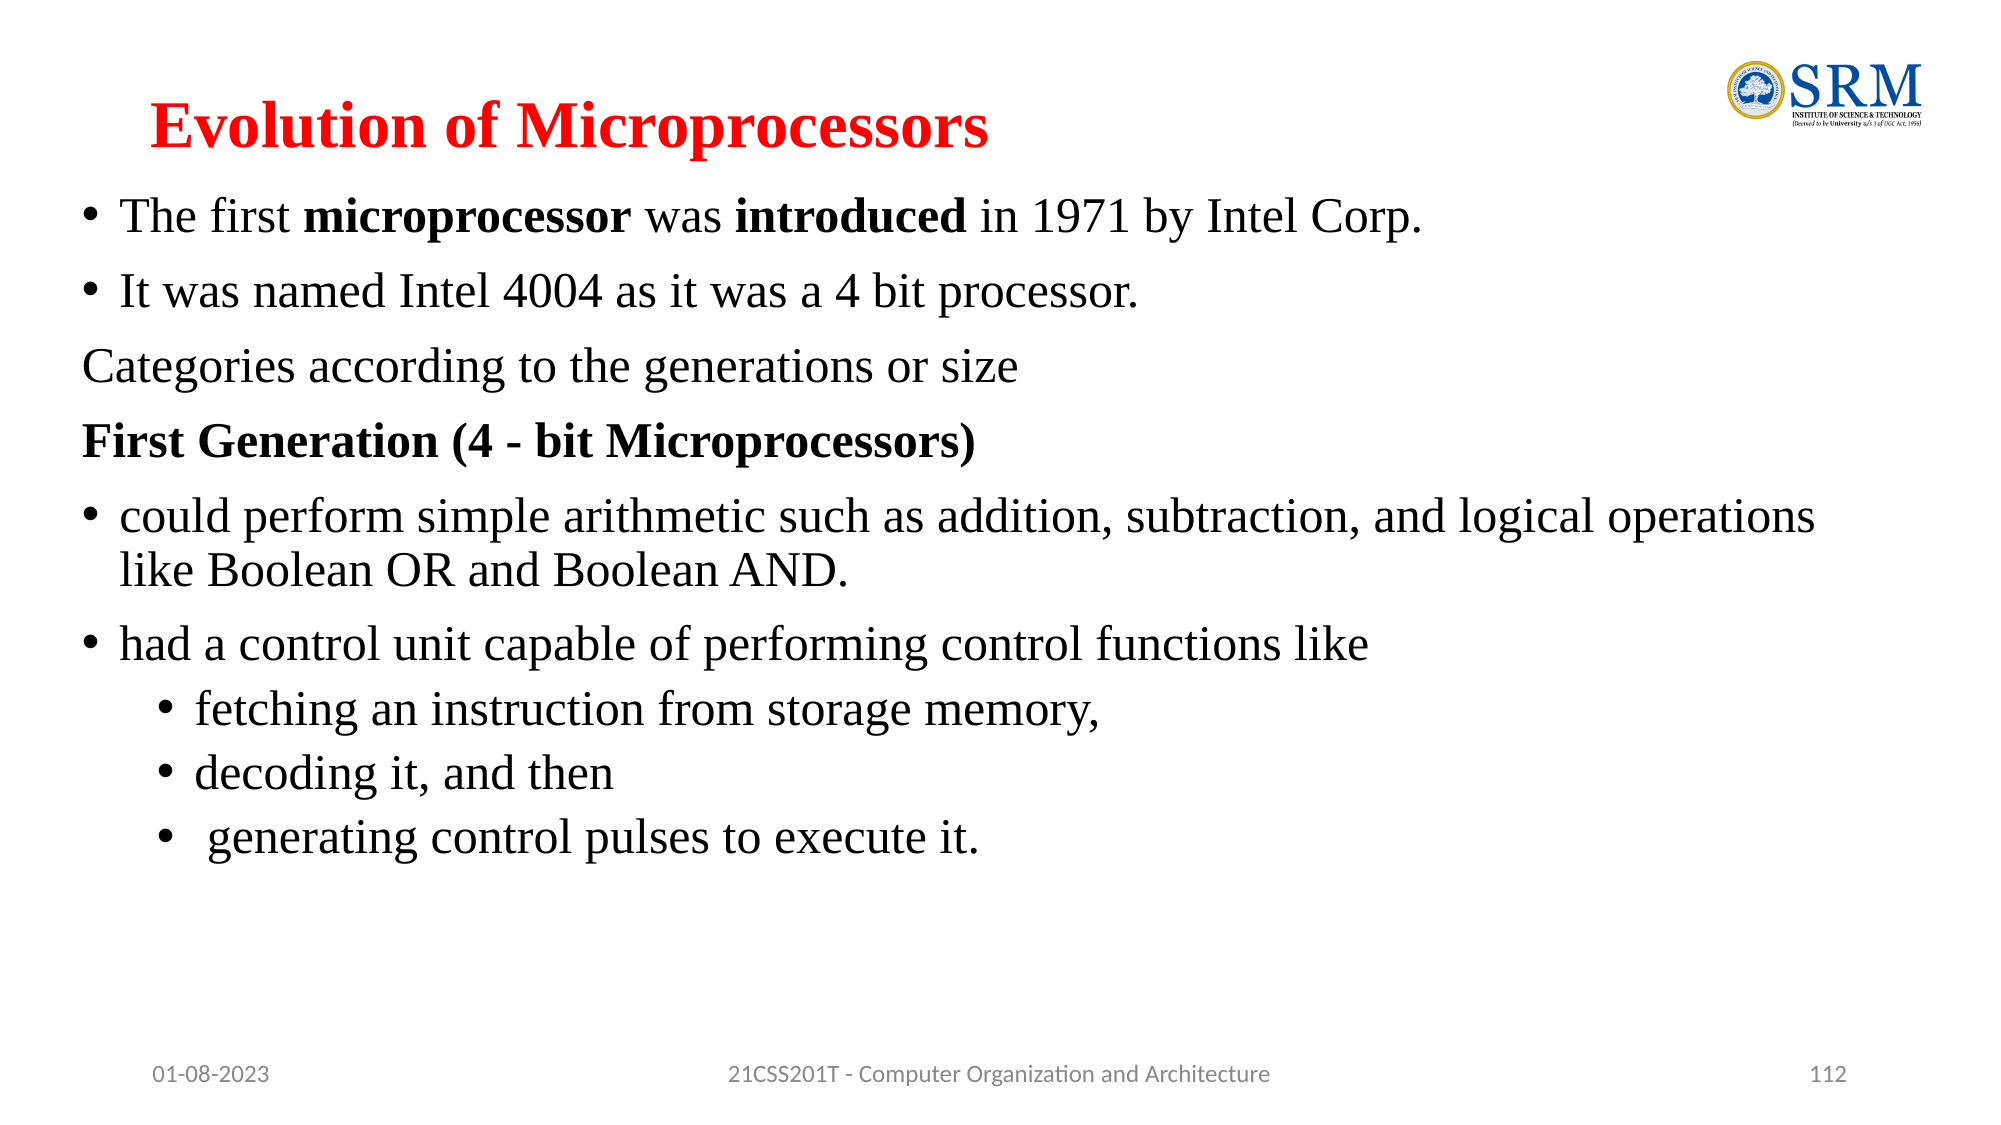

# Evolution of Microprocessors
The first microprocessor was introduced in 1971 by Intel Corp.
It was named Intel 4004 as it was a 4 bit processor.
Categories according to the generations or size
First Generation (4 - bit Microprocessors)
could perform simple arithmetic such as addition, subtraction, and logical operations like Boolean OR and Boolean AND.
had a control unit capable of performing control functions like
fetching an instruction from storage memory,
decoding it, and then
 generating control pulses to execute it.
01-08-2023
21CSS201T - Computer Organization and Architecture
112